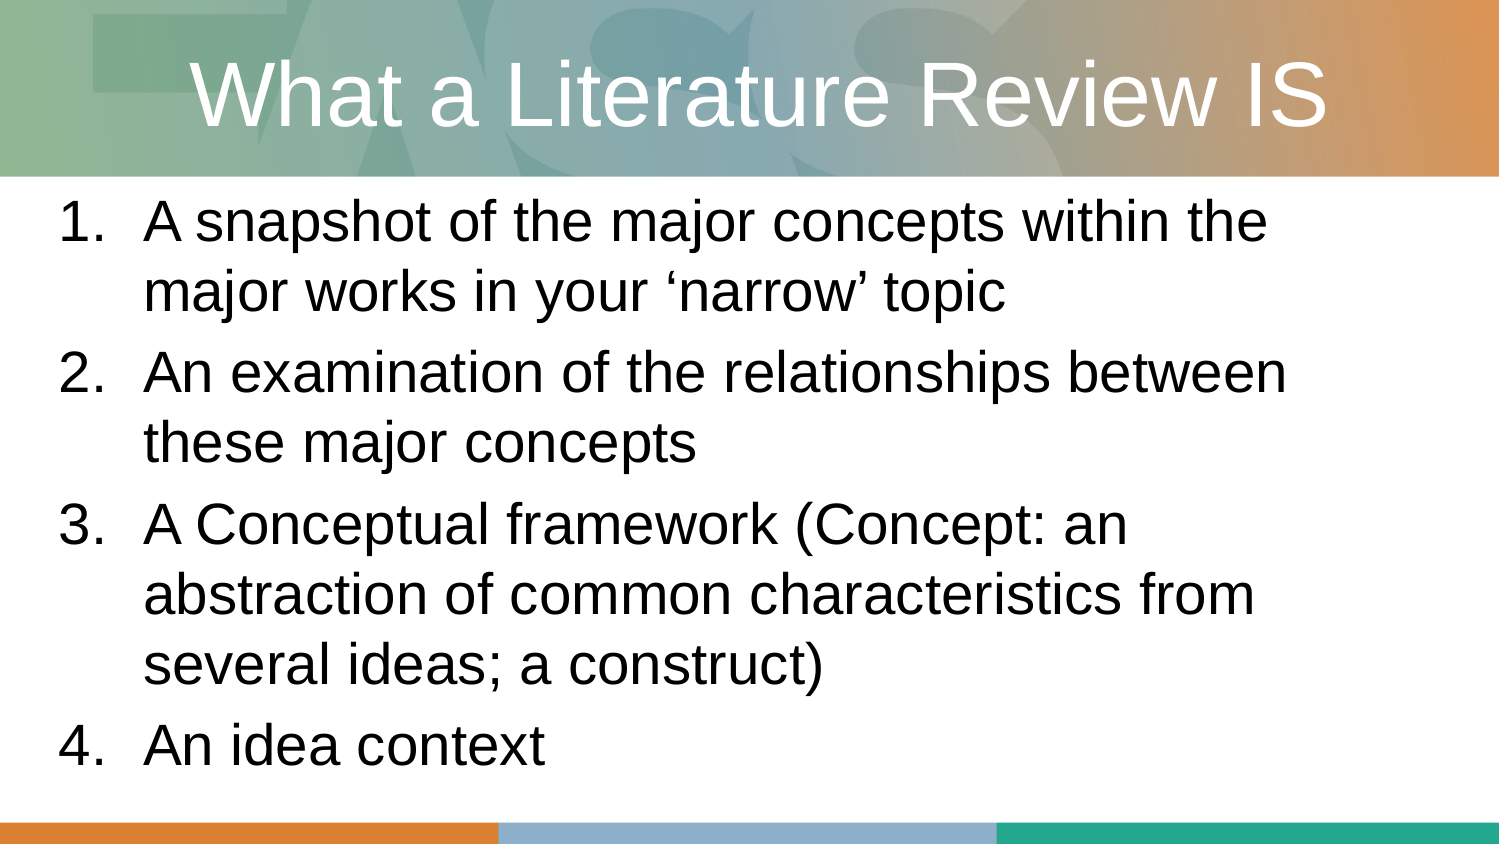

# What a Literature Review IS
A snapshot of the major concepts within the major works in your ‘narrow’ topic
An examination of the relationships between these major concepts
A Conceptual framework (Concept: an abstraction of common characteristics from several ideas; a construct)
An idea context